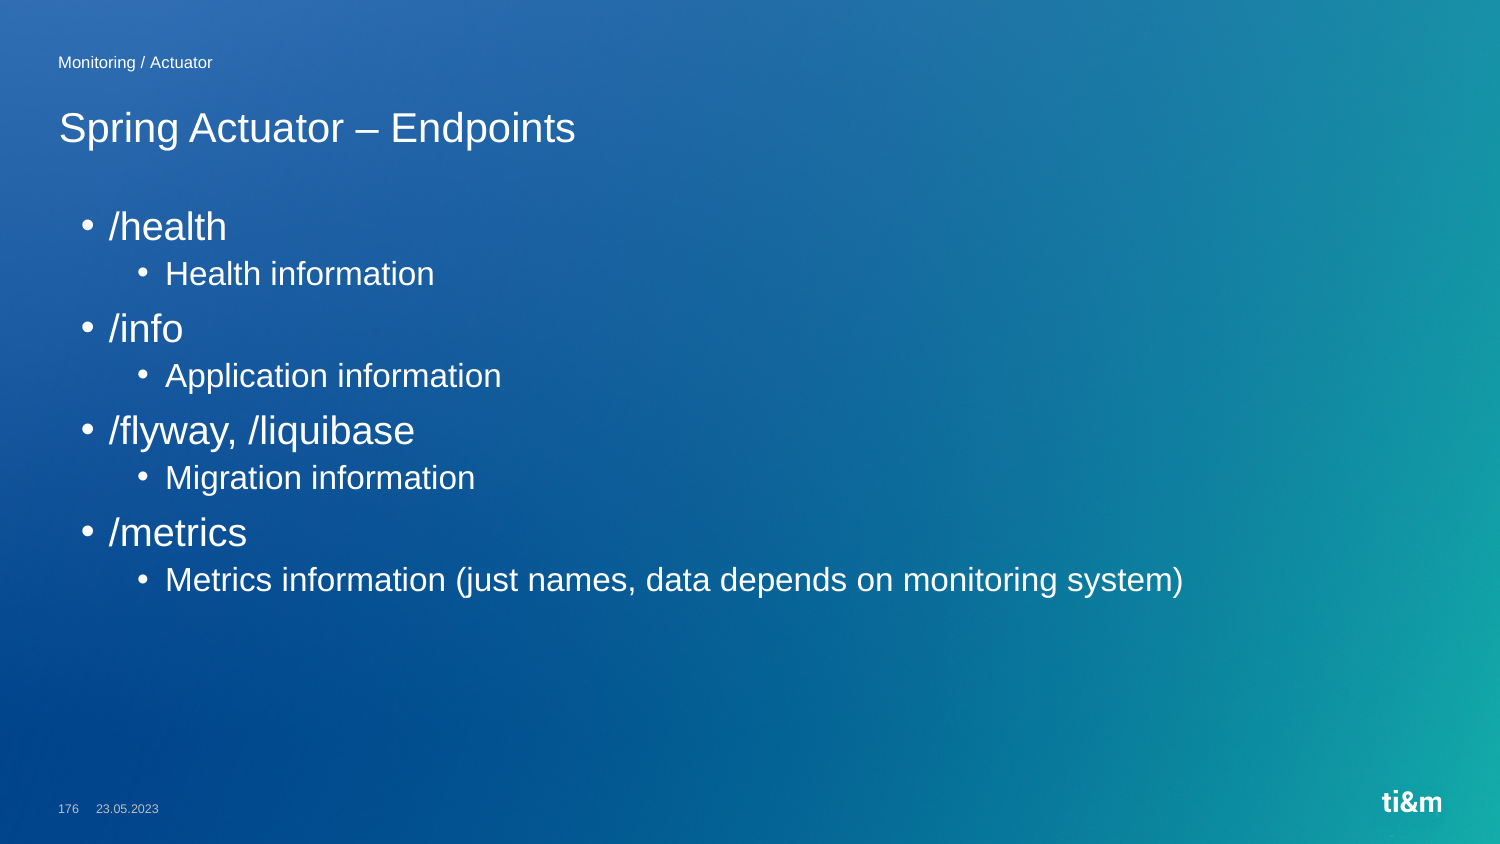

Monitoring / Actuator
# Spring Actuator – Endpoints
/health
Health information
/info
Application information
/flyway, /liquibase
Migration information
/metrics
Metrics information (just names, data depends on monitoring system)

176
23.05.2023